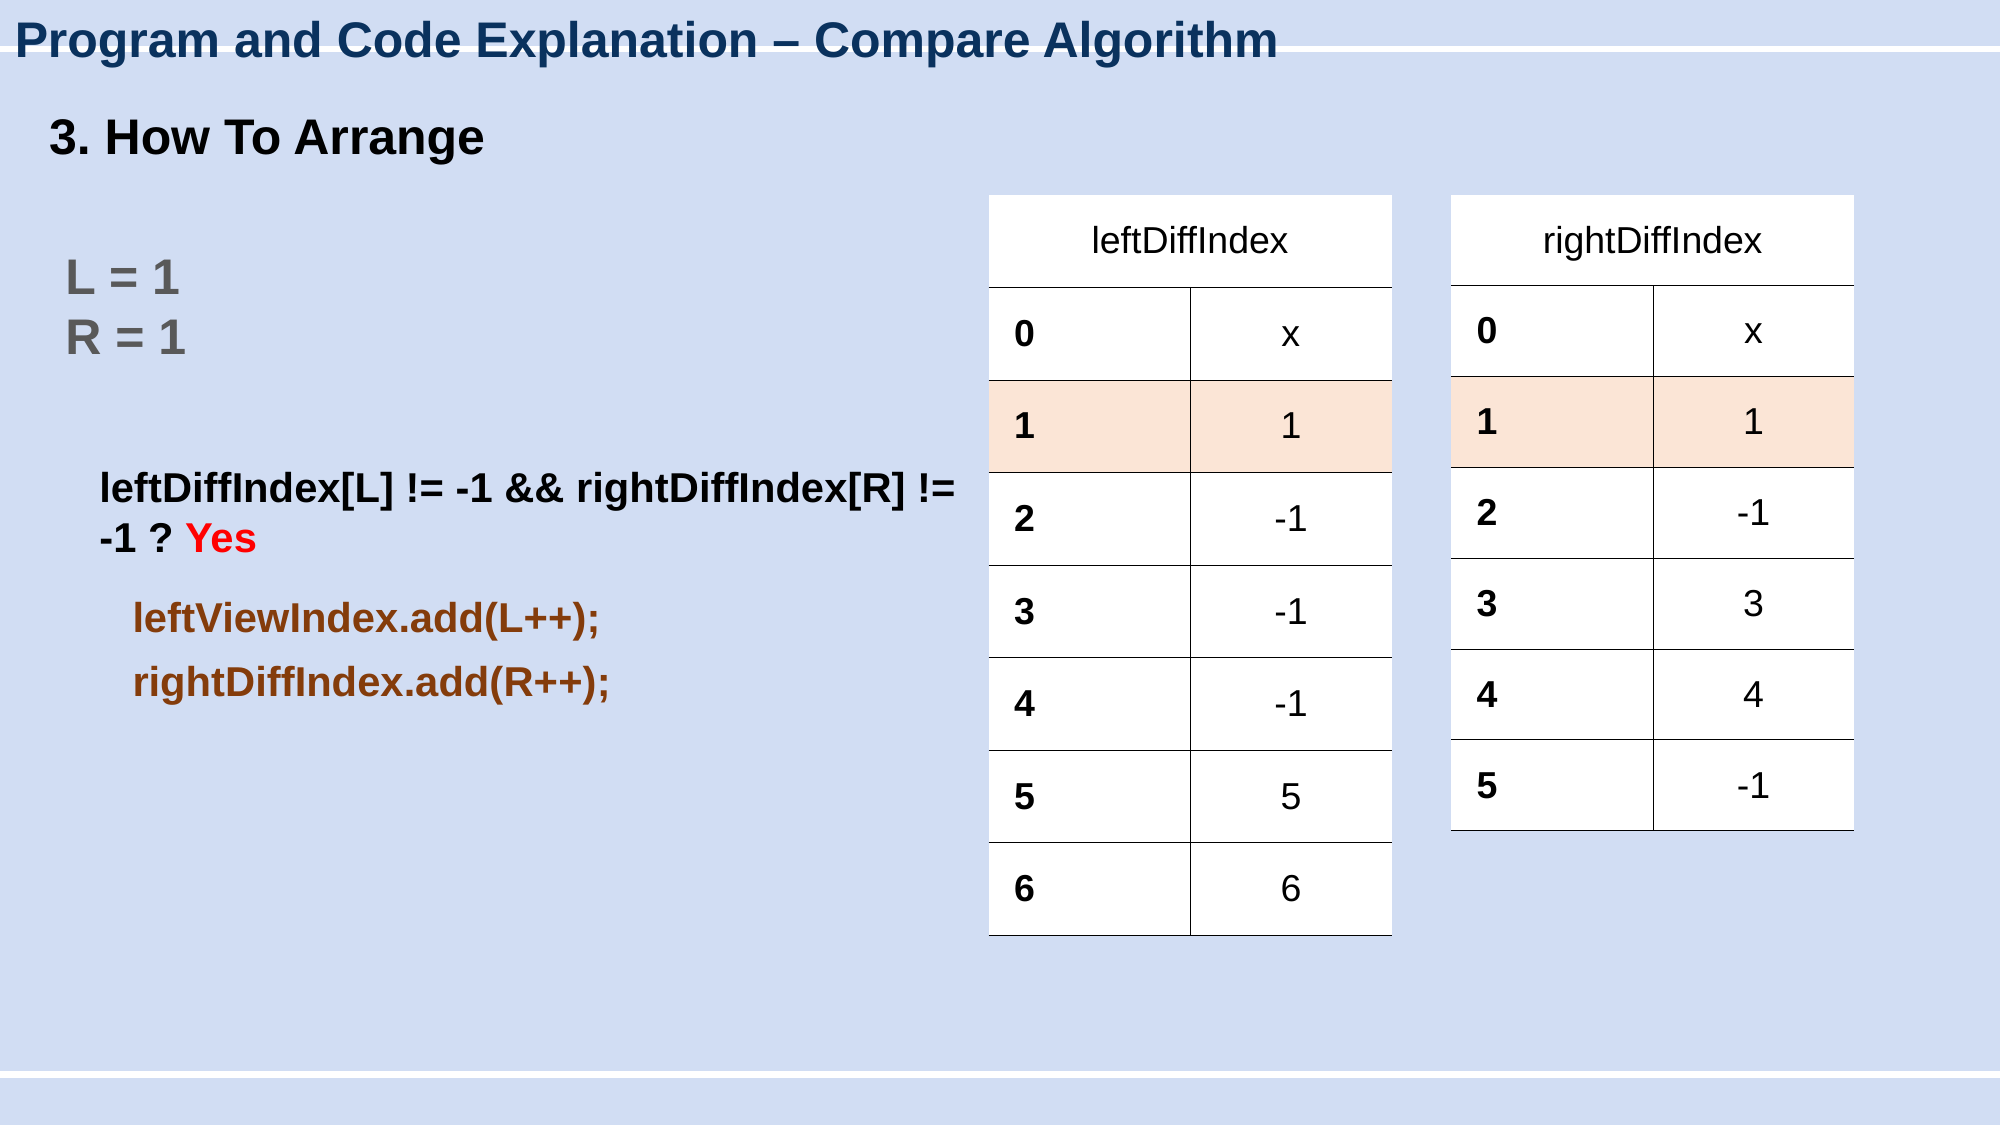

Program and Code Explanation – Compare Algorithm
3. How To Arrange
| leftDiffIndex |  |
| --- | --- |
| 0 | x |
| 1 | 1 |
| 2 | -1 |
| 3 | -1 |
| 4 | -1 |
| 5 | 5 |
| 6 | 6 |
| rightDiffIndex |  |
| --- | --- |
| 0 | x |
| 1 | 1 |
| 2 | -1 |
| 3 | 3 |
| 4 | 4 |
| 5 | -1 |
L = 1
R = 1
leftDiffIndex[L] != -1 && rightDiffIndex[R] != -1 ? Yes
     leftViewIndex.add(L++);
     rightDiffIndex.add(R++);